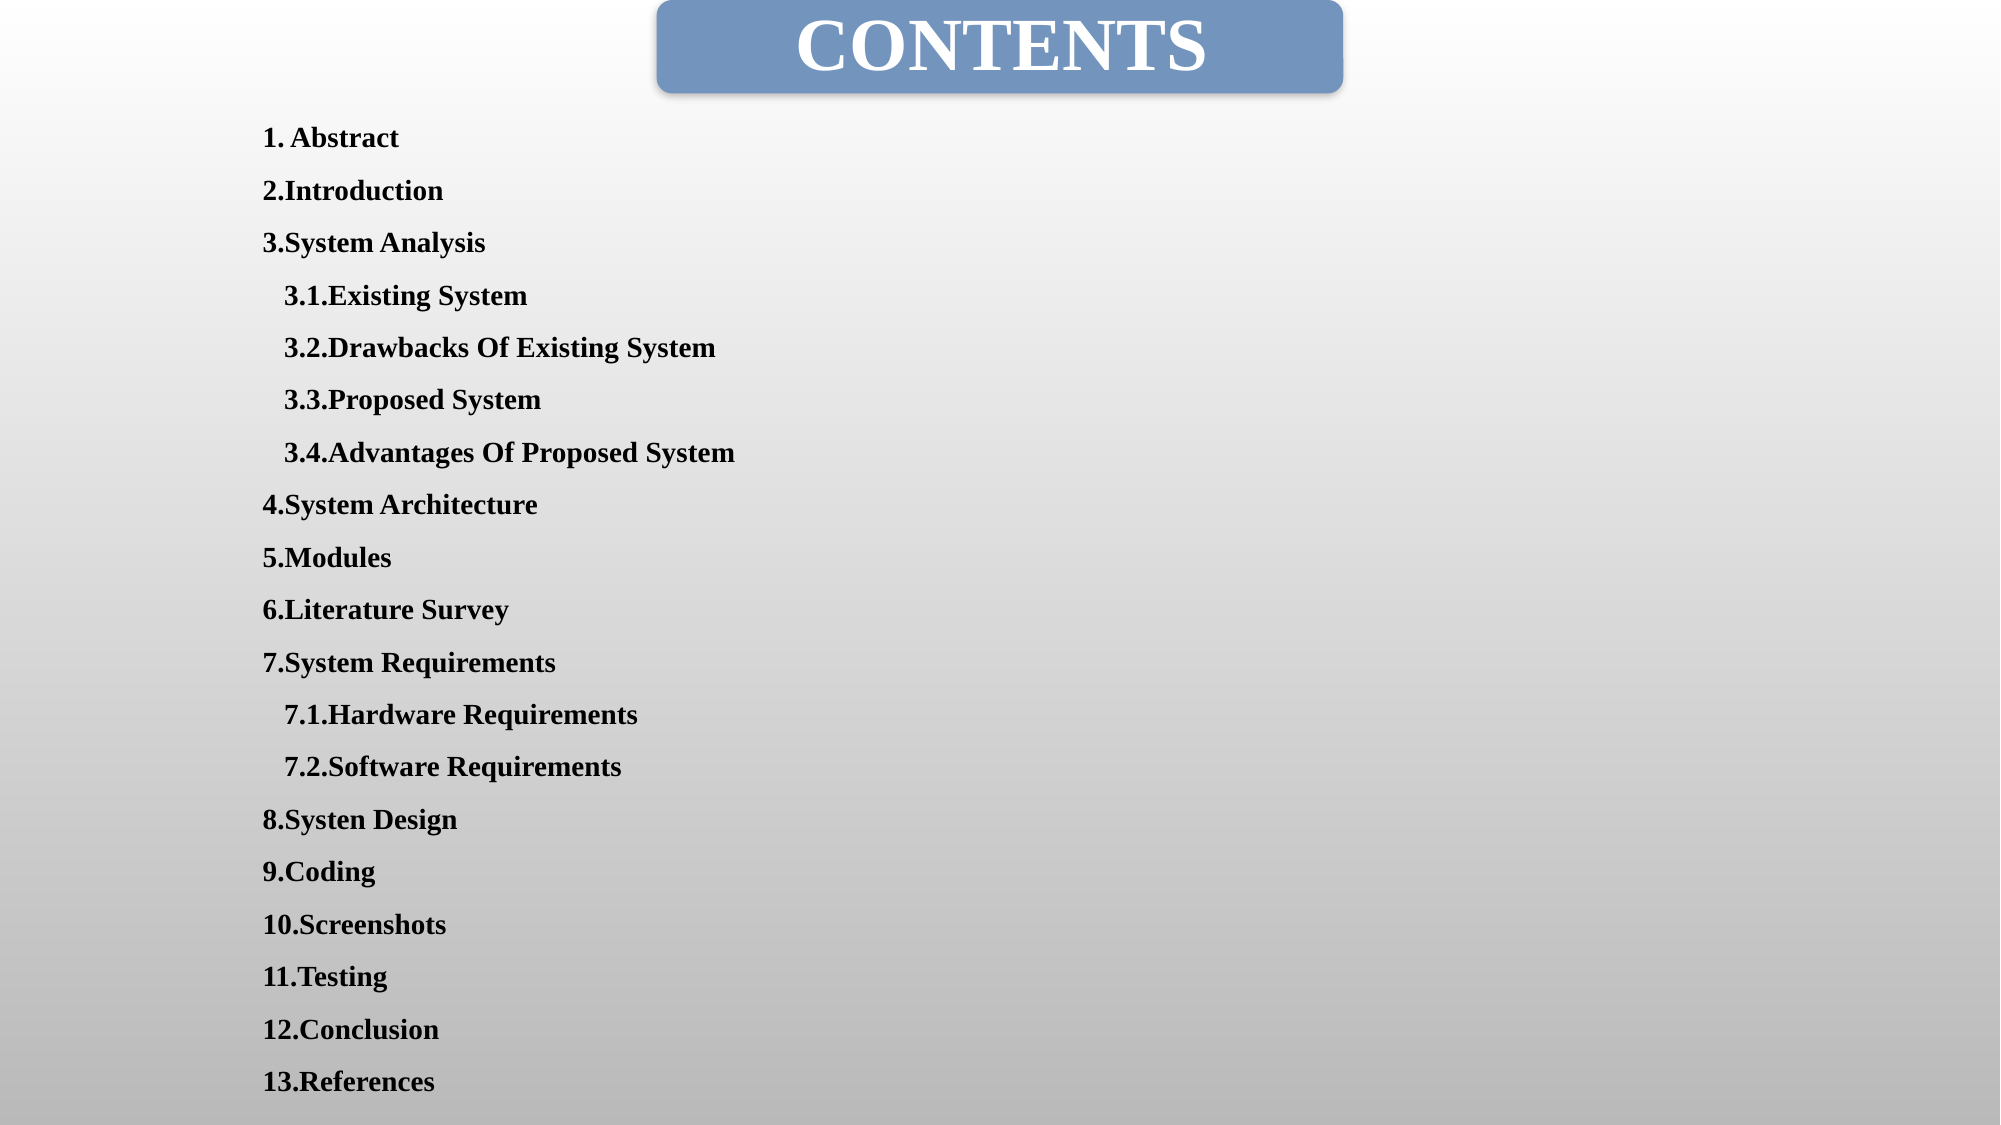

CONTENTS
1. Abstract
2.Introduction
3.System Analysis
   3.1.Existing System
   3.2.Drawbacks Of Existing System
   3.3.Proposed System
   3.4.Advantages Of Proposed System
4.System Architecture
5.Modules
6.Literature Survey
7.System Requirements
   7.1.Hardware Requirements
   7.2.Software Requirements
8.Systen Design
9.Coding
10.Screenshots
11.Testing
12.Conclusion
13.References